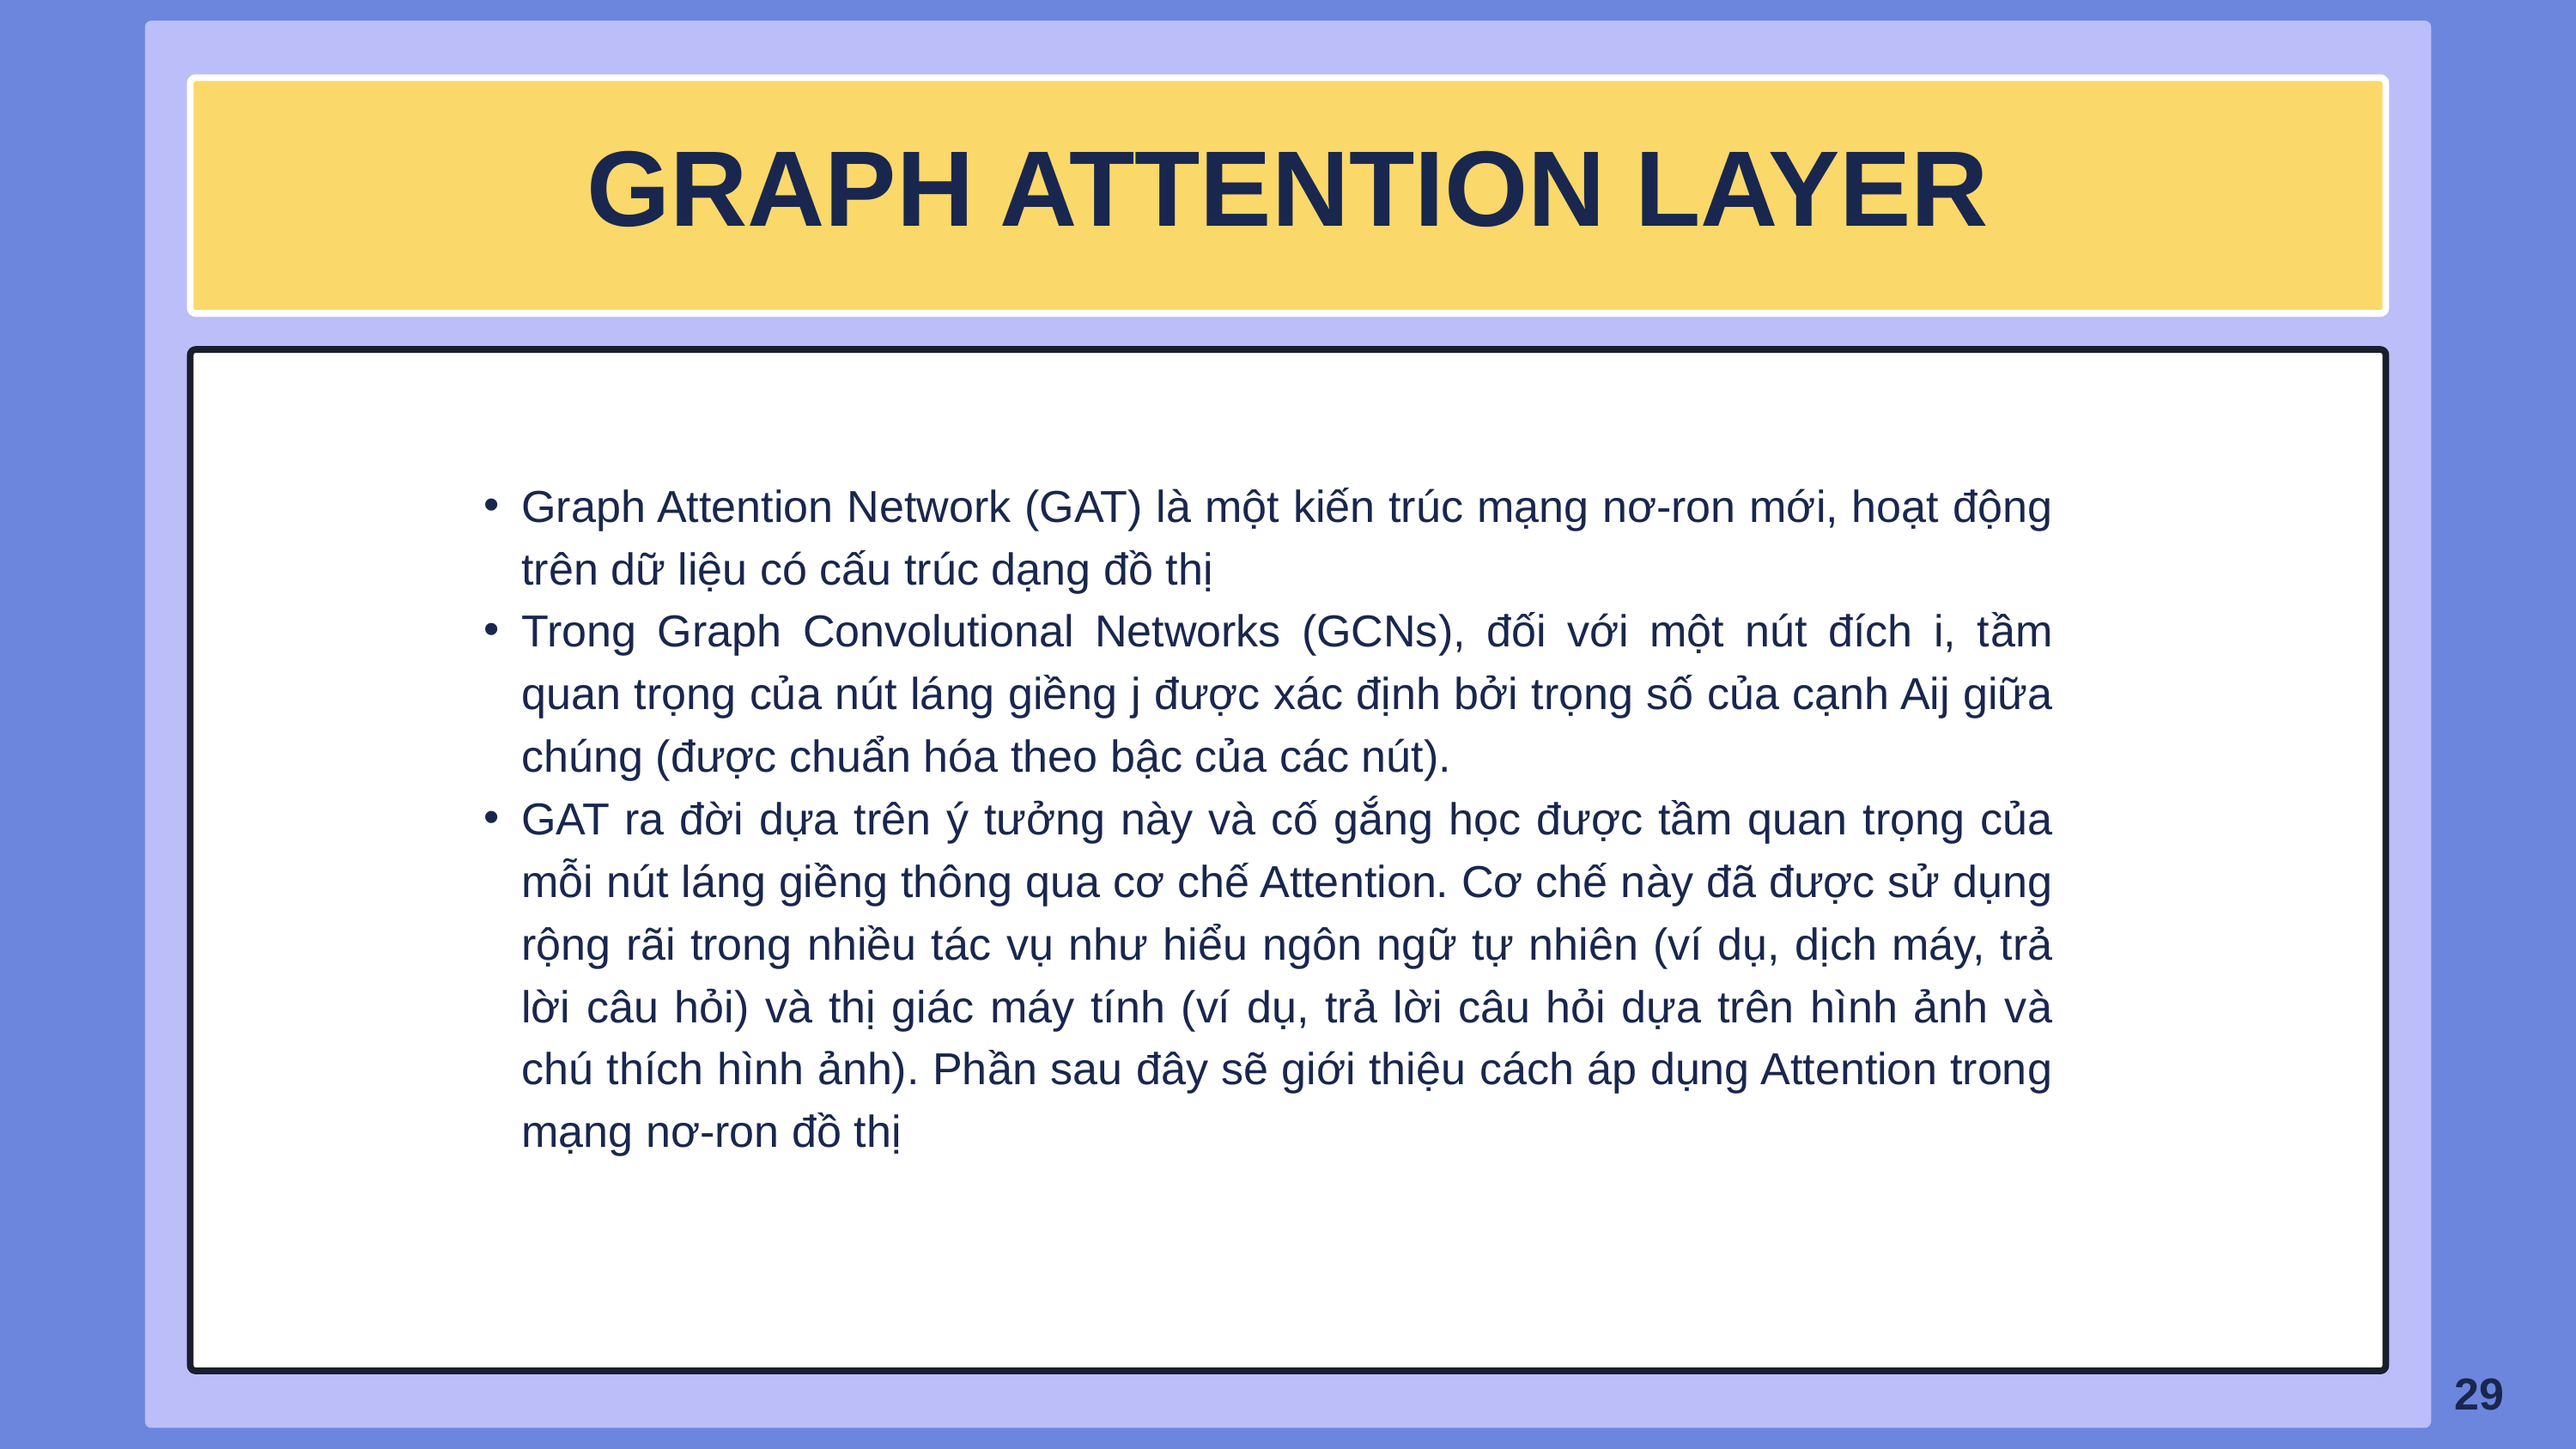

GRAPH ATTENTION LAYER
Graph Attention Network (GAT) là một kiến trúc mạng nơ-ron mới, hoạt động trên dữ liệu có cấu trúc dạng đồ thị
Trong Graph Convolutional Networks (GCNs), đối với một nút đích i, tầm quan trọng của nút láng giềng j được xác định bởi trọng số của cạnh Aij giữa chúng (được chuẩn hóa theo bậc của các nút).
GAT ra đời dựa trên ý tưởng này và cố gắng học được tầm quan trọng của mỗi nút láng giềng thông qua cơ chế Attention. Cơ chế này đã được sử dụng rộng rãi trong nhiều tác vụ như hiểu ngôn ngữ tự nhiên (ví dụ, dịch máy, trả lời câu hỏi) và thị giác máy tính (ví dụ, trả lời câu hỏi dựa trên hình ảnh và chú thích hình ảnh). Phần sau đây sẽ giới thiệu cách áp dụng Attention trong mạng nơ-ron đồ thị
29